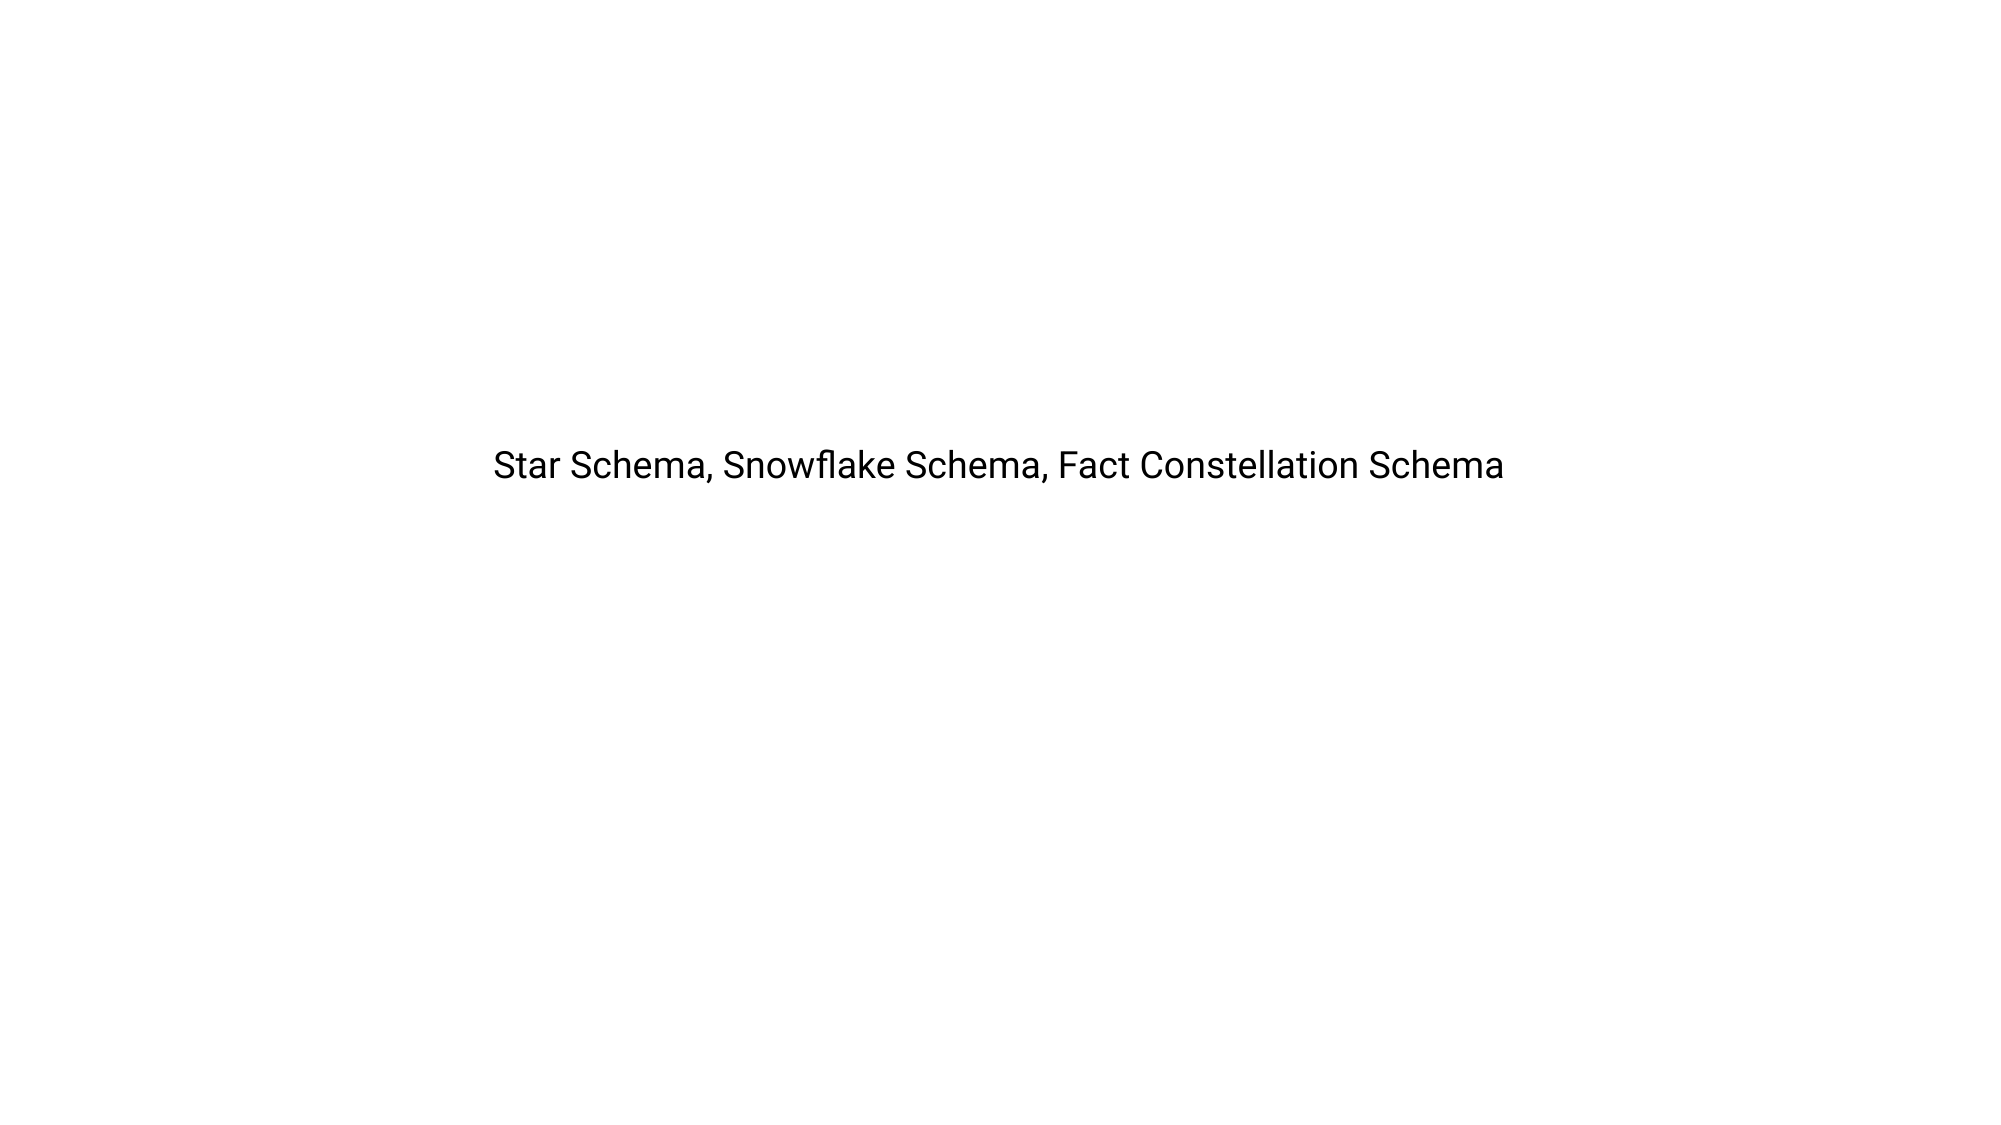

Star Schema, Snowflake Schema, Fact Constellation Schema